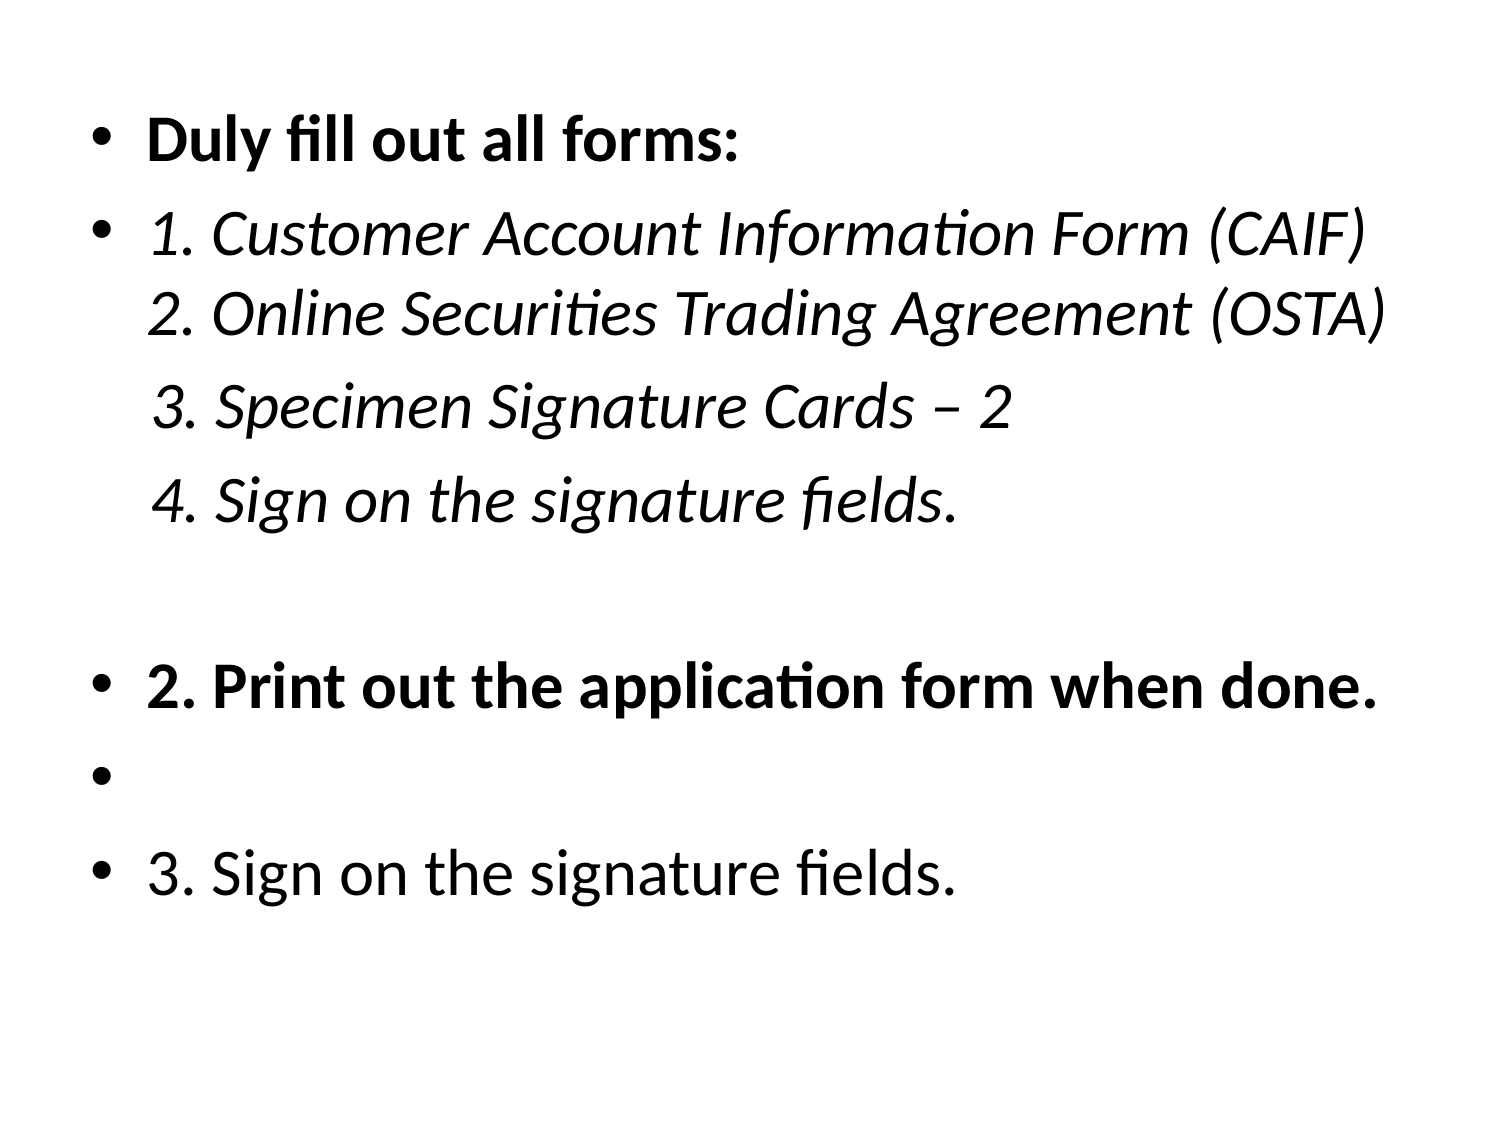

Duly fill out all forms:
1. Customer Account Information Form (CAIF) 
2. Online Securities Trading Agreement (OSTA)
    3. Specimen Signature Cards – 2
    4. Sign on the signature fields.

2. Print out the application form when done.

3. Sign on the signature fields.